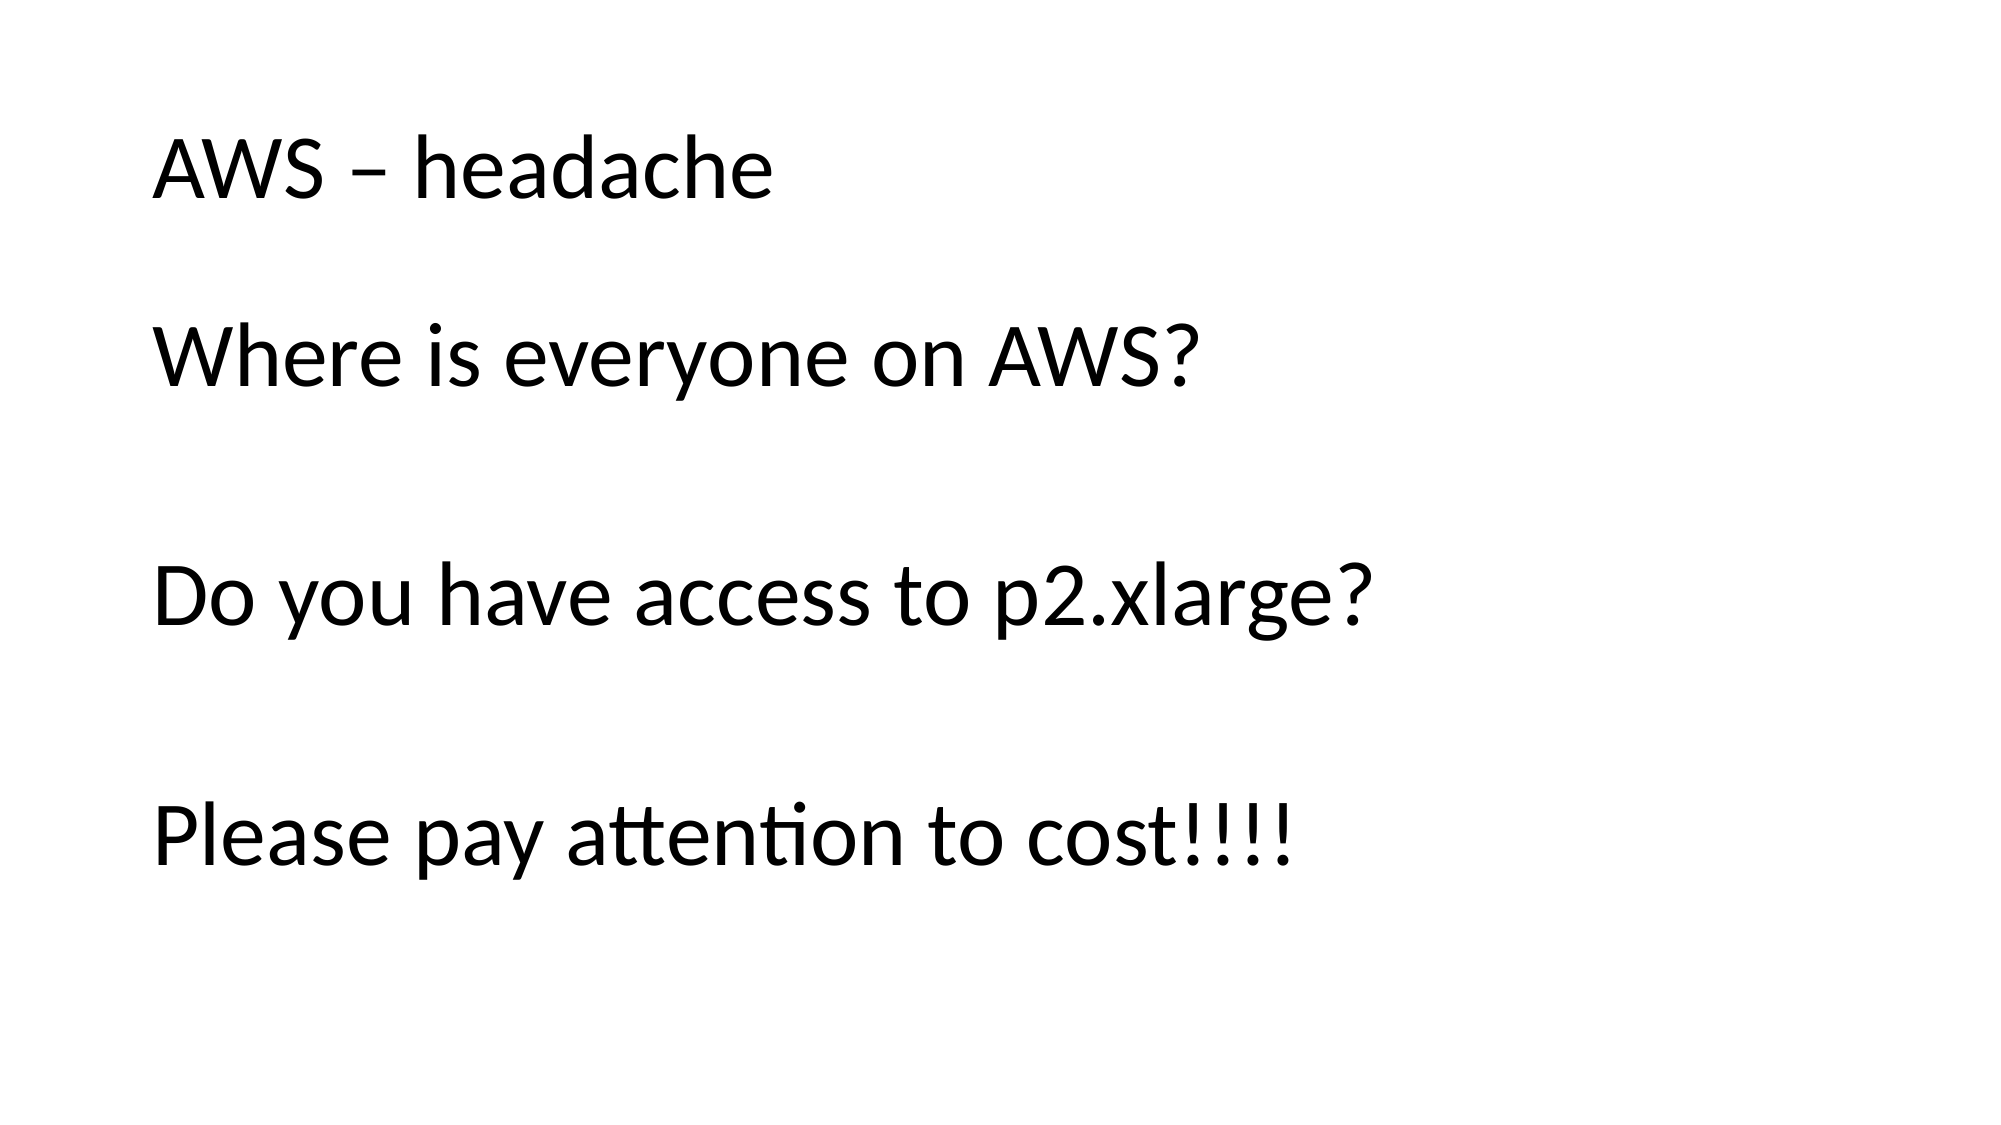

# AWS – headache
Where is everyone on AWS?

Do you have access to p2.xlarge?

Please pay attention to cost!!!!